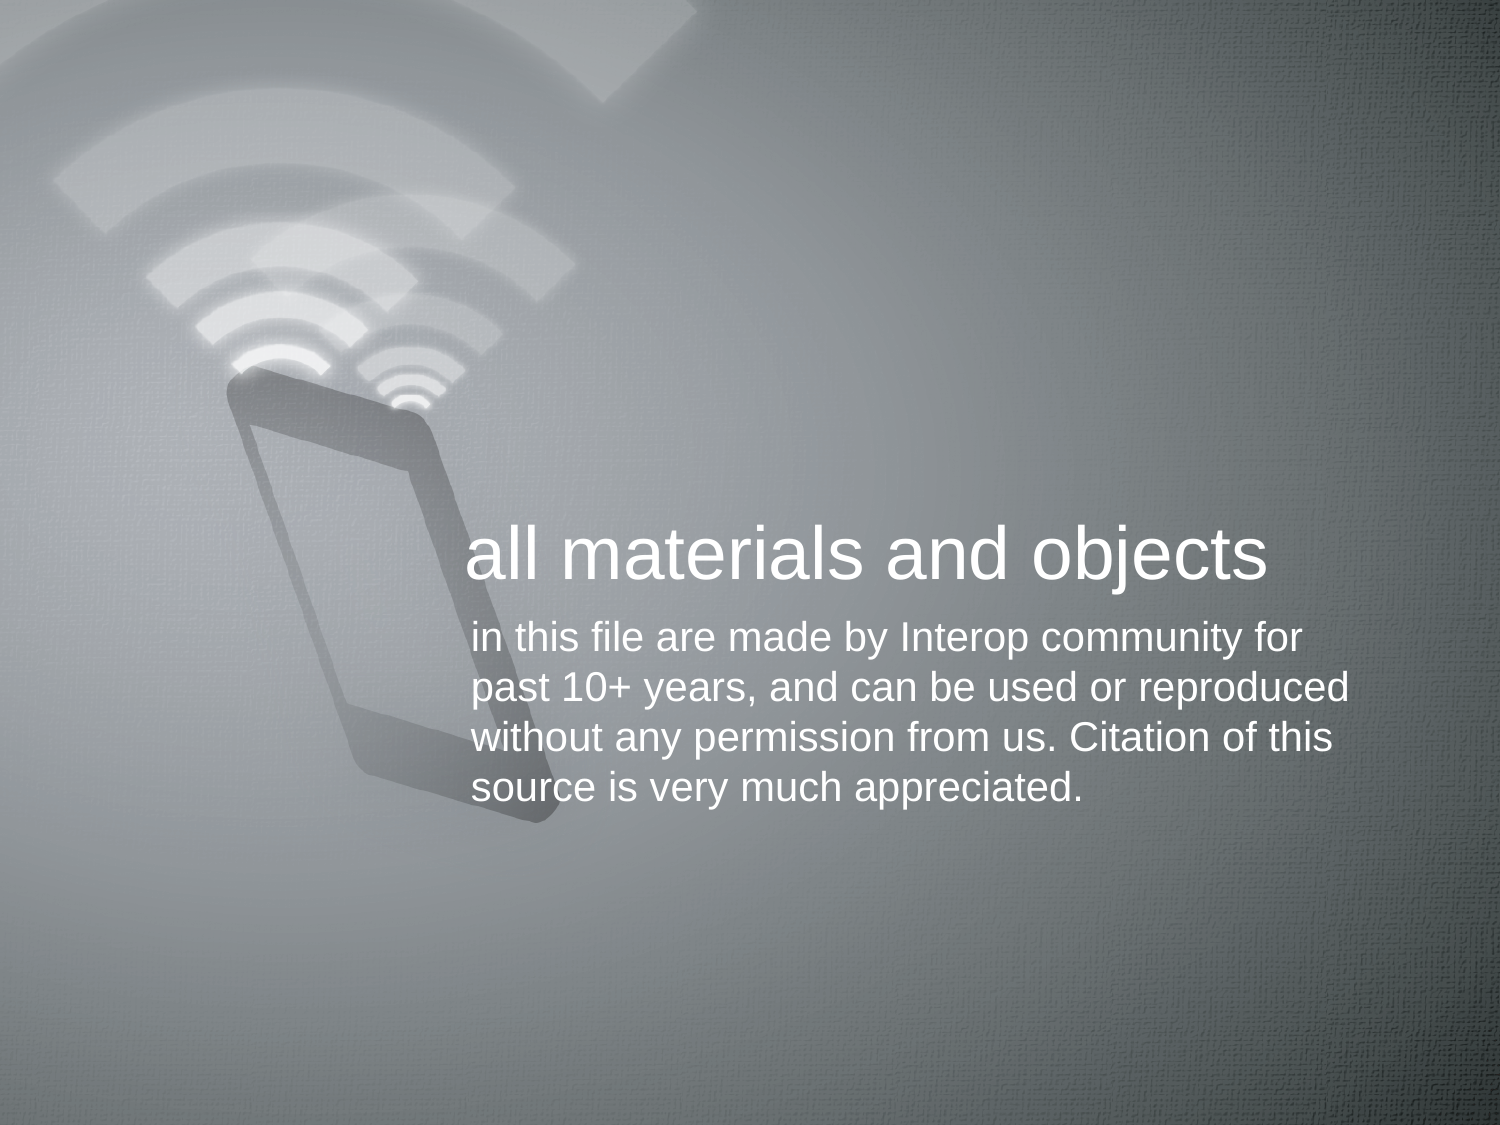

# all materials and objects
in this file are made by Interop community for past 10+ years, and can be used or reproduced without any permission from us. Citation of this source is very much appreciated.